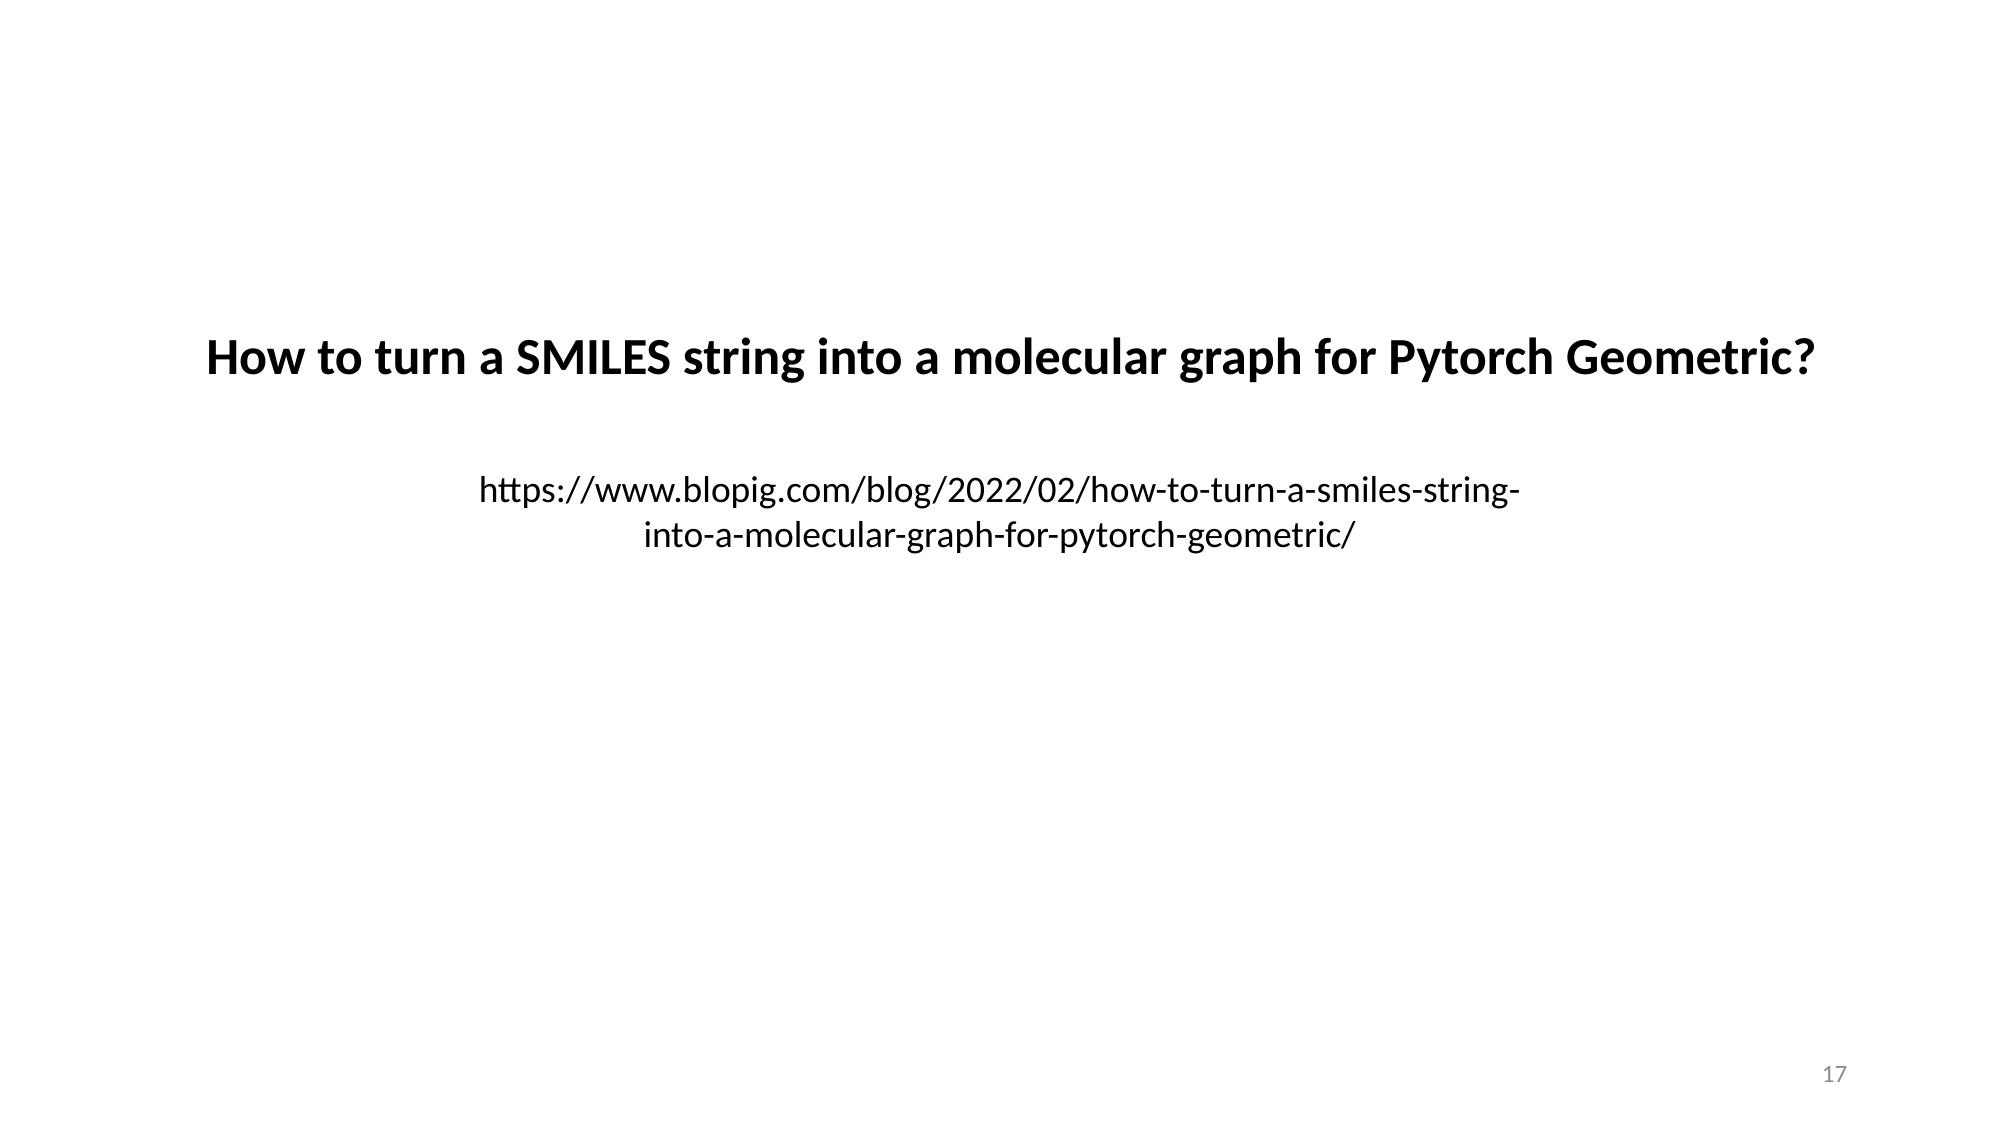

How to turn a SMILES string into a molecular graph for Pytorch Geometric?

https://www.blopig.com/blog/2022/02/how-to-turn-a-smiles-string-into-a-molecular-graph-for-pytorch-geometric/
17